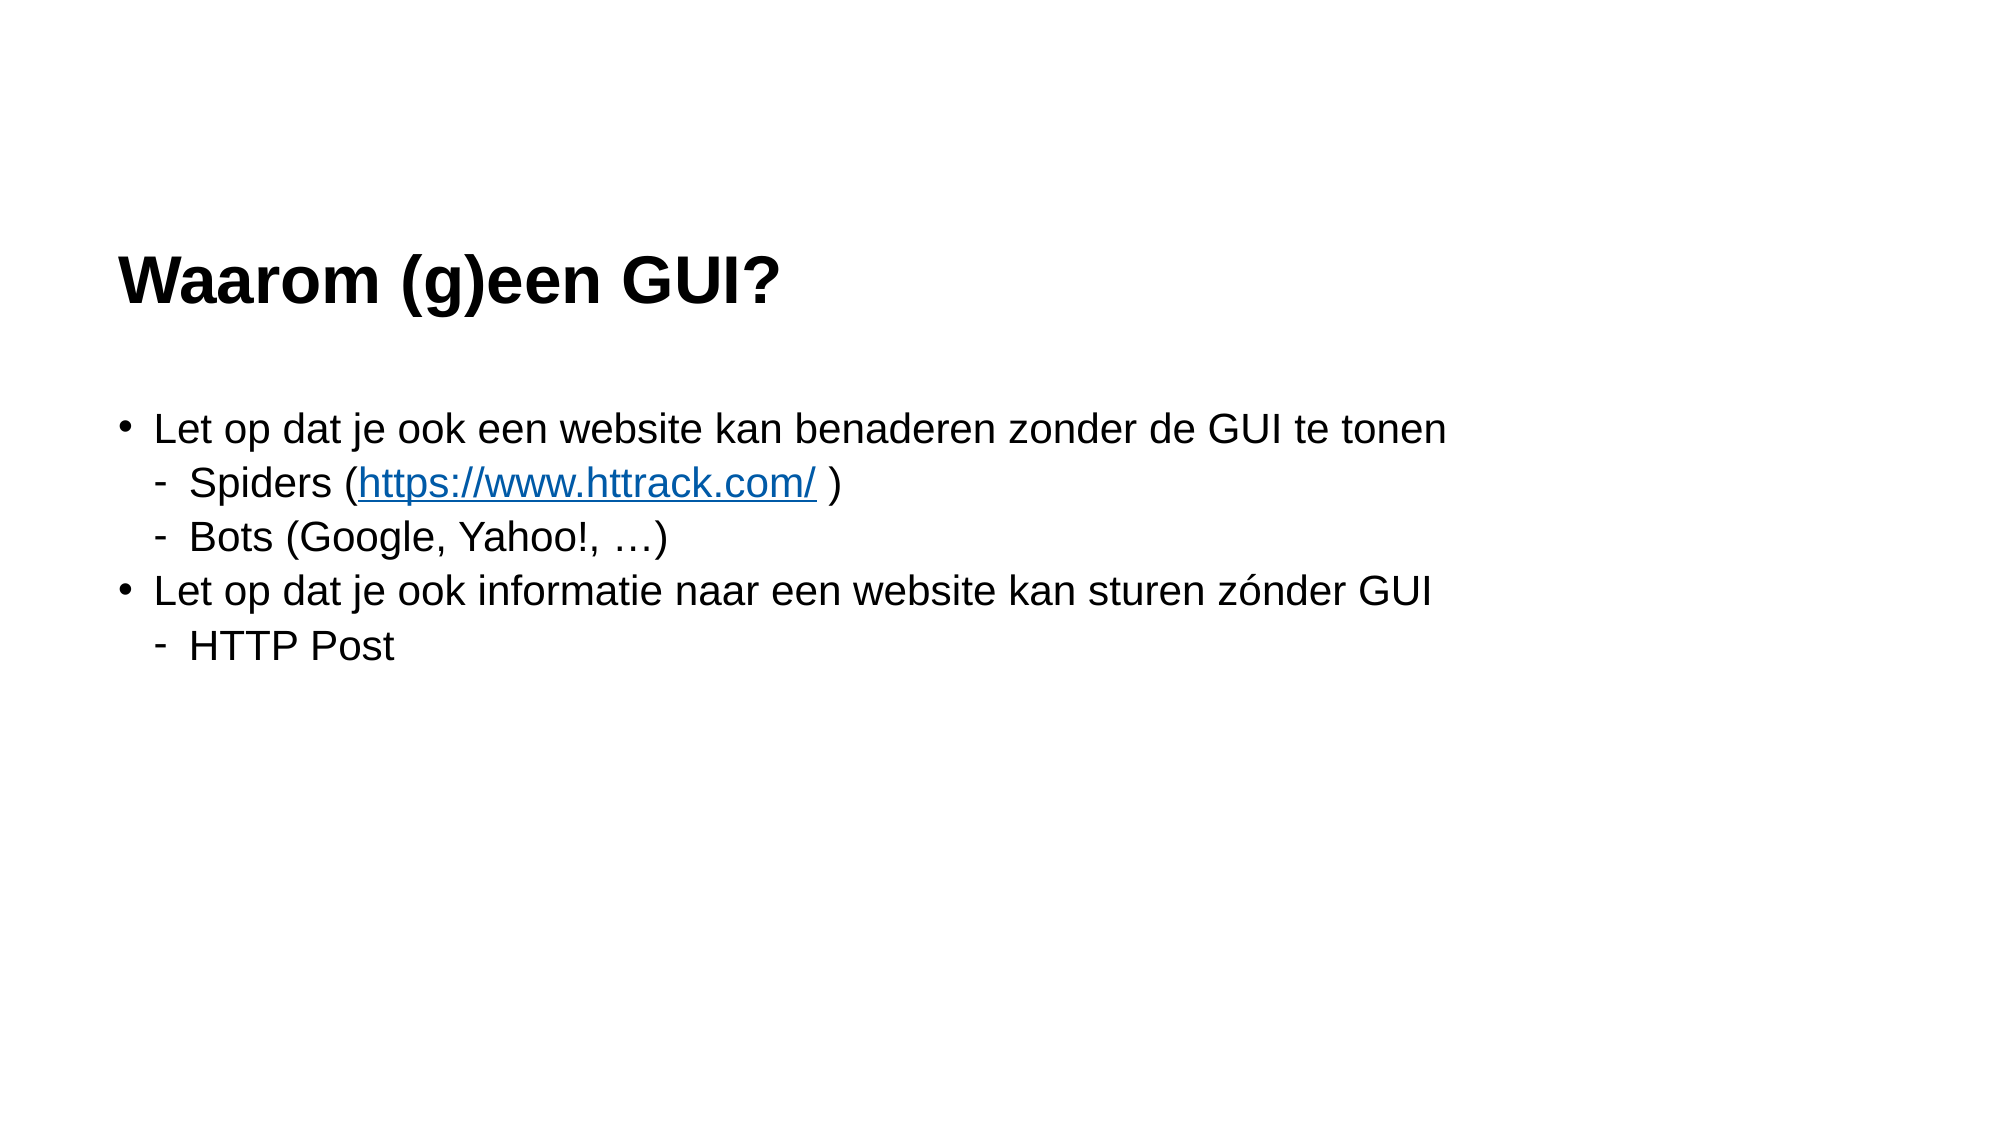

# Waarom (g)een GUI?
Let op dat je ook een website kan benaderen zonder de GUI te tonen
Spiders (https://www.httrack.com/ )
Bots (Google, Yahoo!, …)
Let op dat je ook informatie naar een website kan sturen zónder GUI
HTTP Post